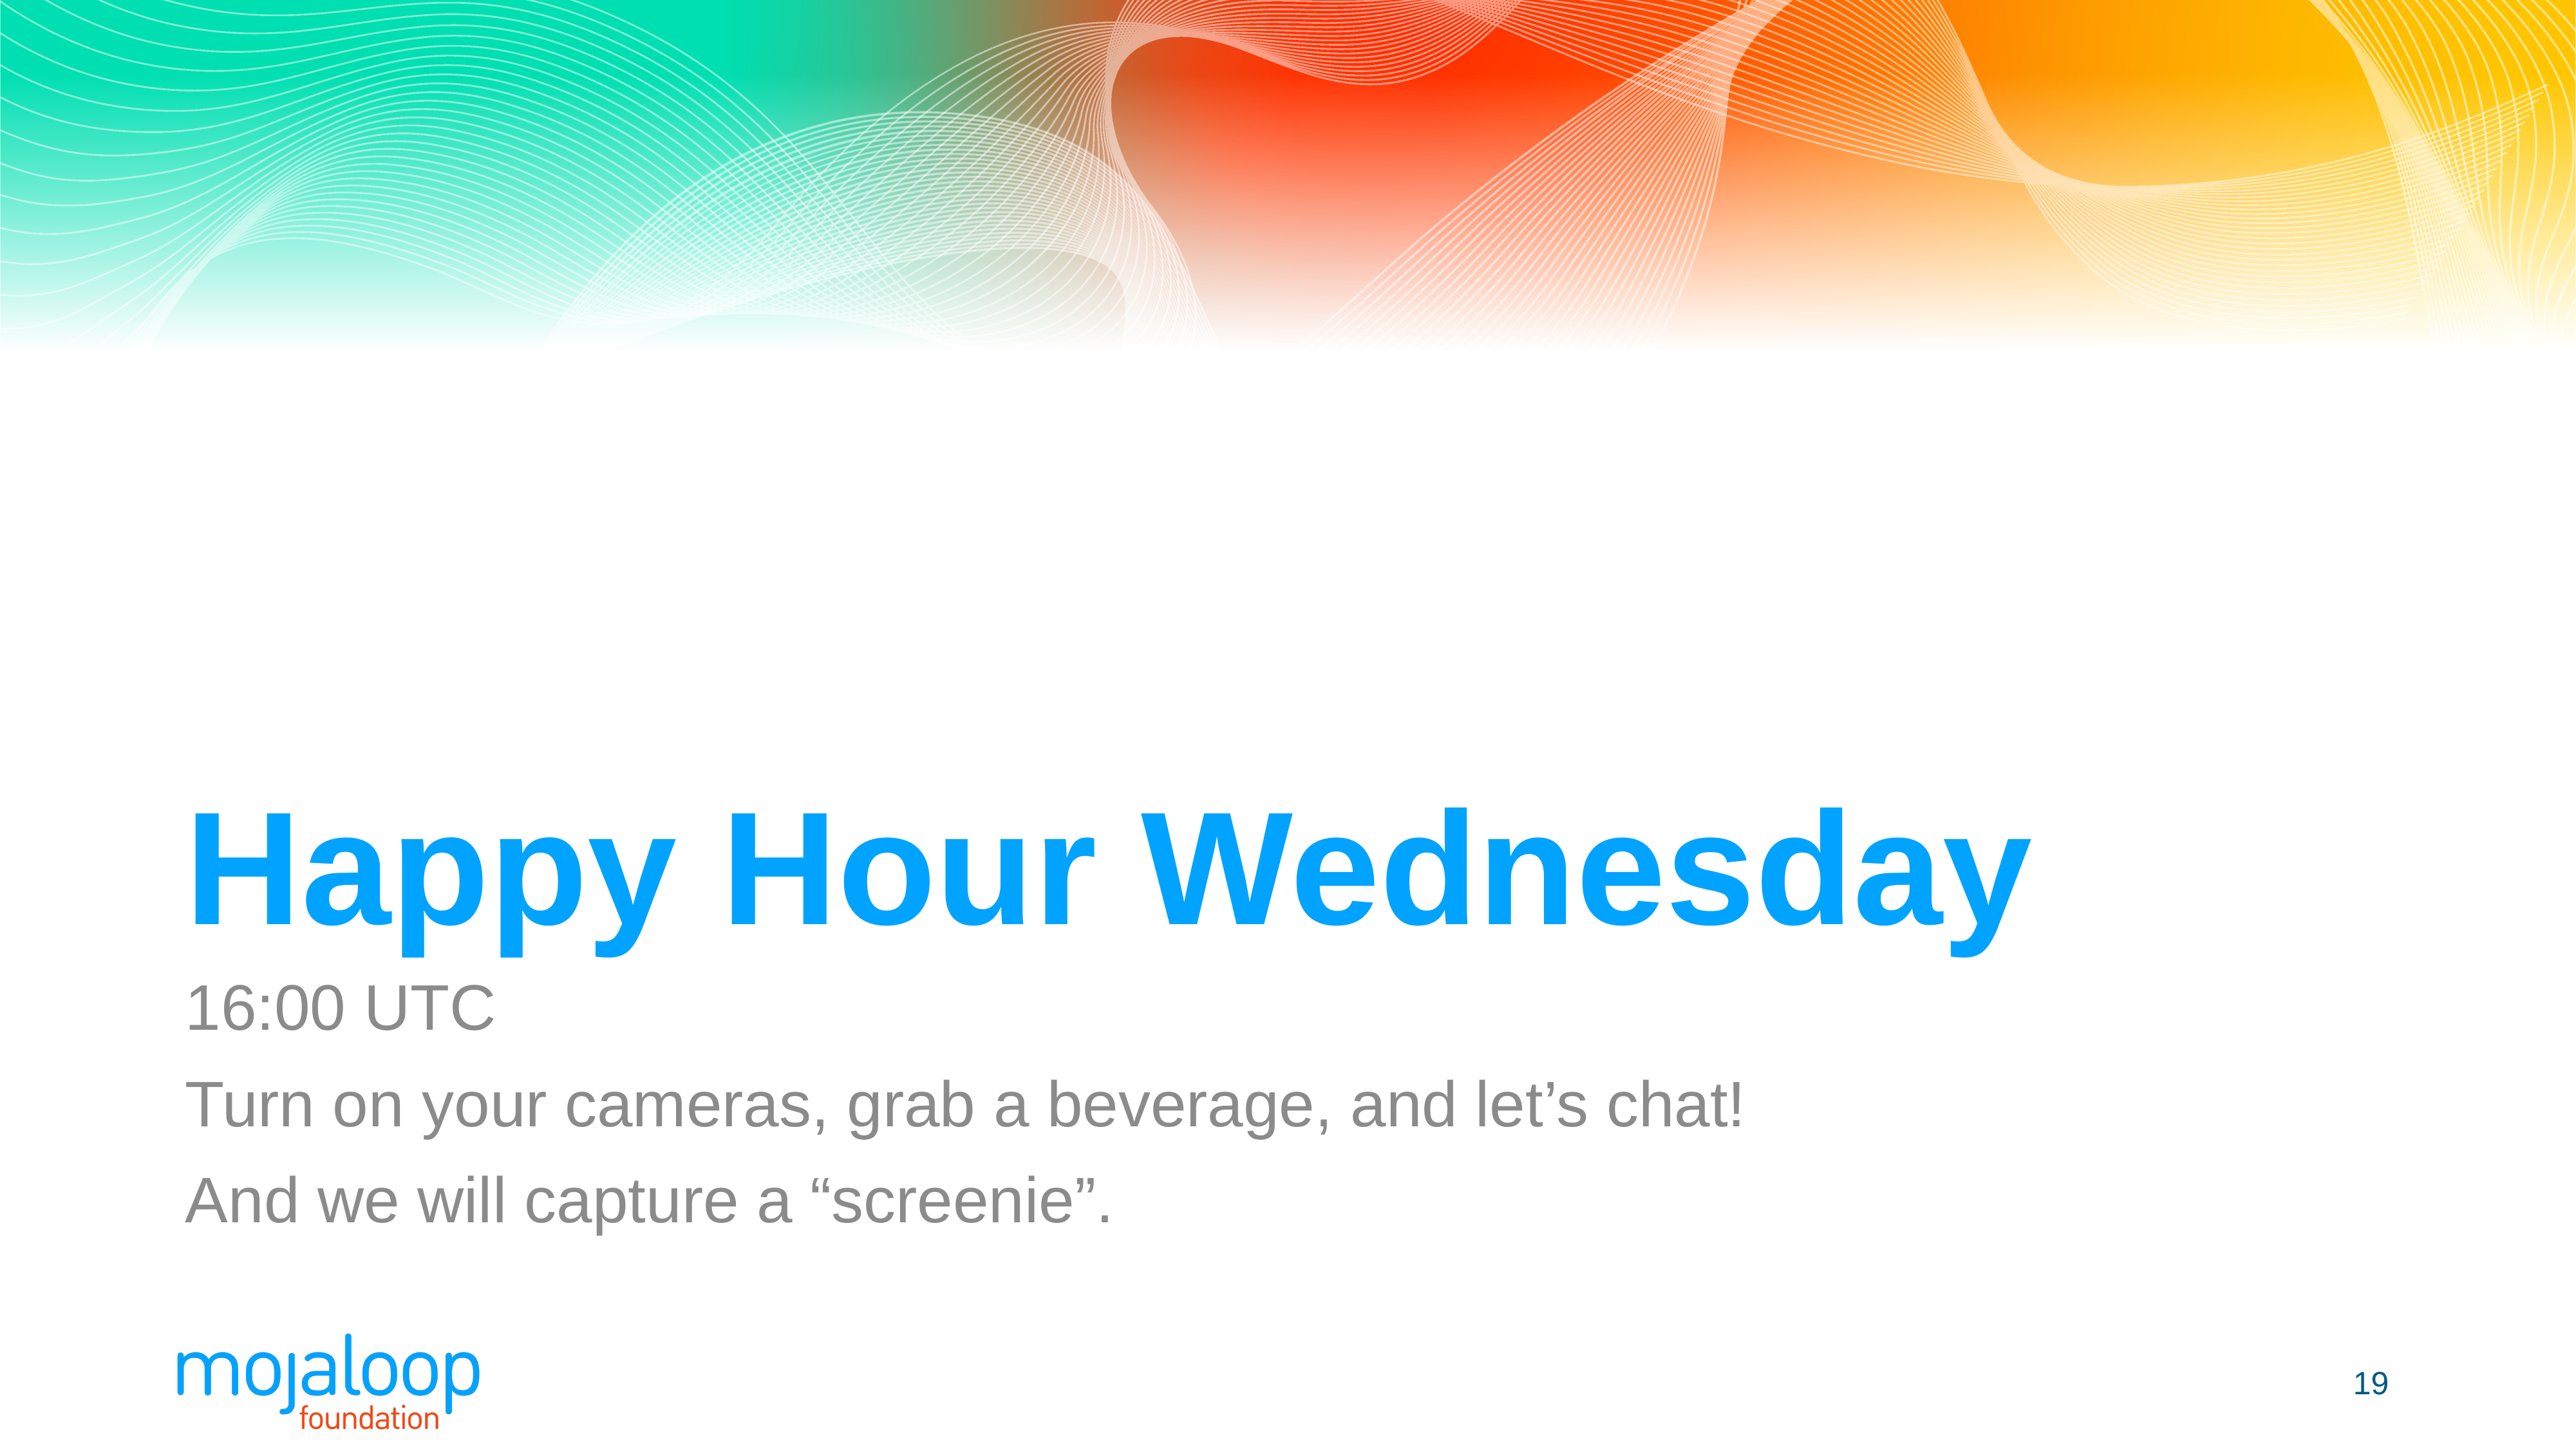

# Happy Hour Wednesday
16:00 UTC
Turn on your cameras, grab a beverage, and let’s chat!
And we will capture a “screenie”.

19